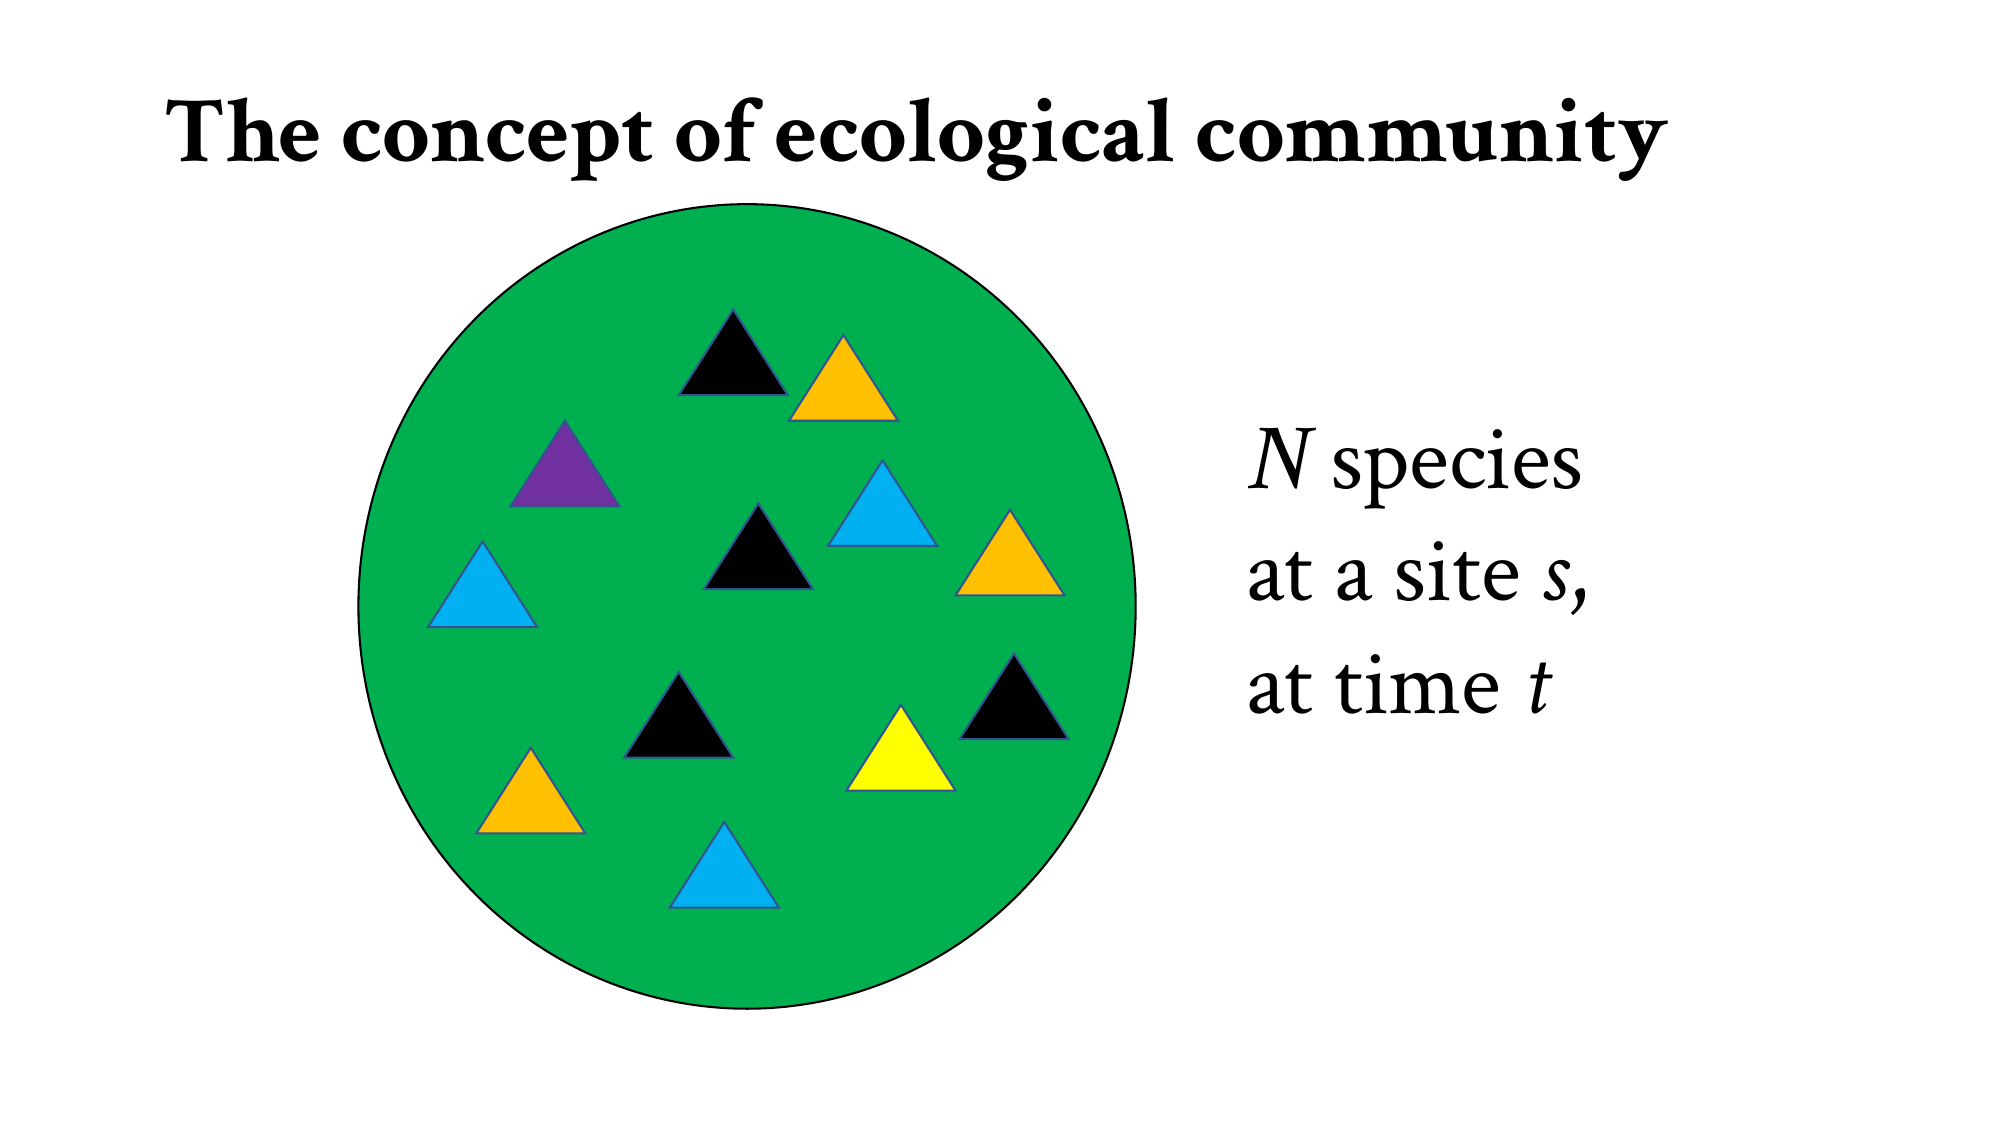

The concept of ecological community

N species
at a site s,
at time t